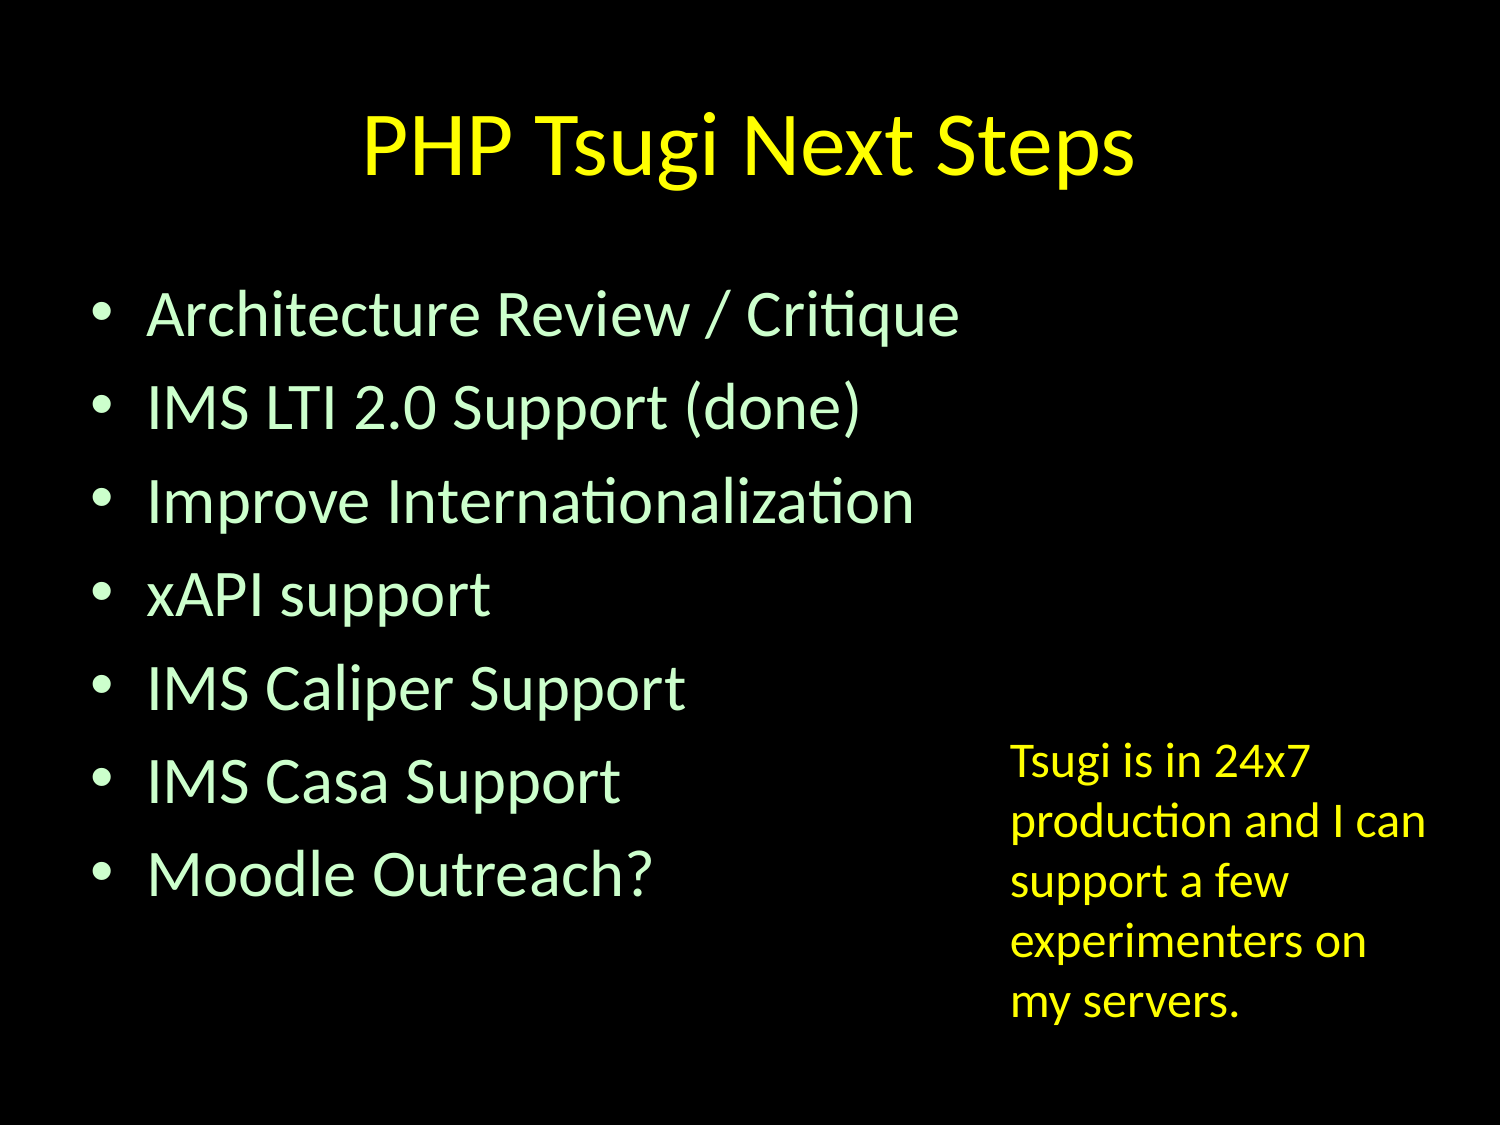

# PHP Tsugi Next Steps
Architecture Review / Critique
IMS LTI 2.0 Support (done)
Improve Internationalization
xAPI support
IMS Caliper Support
IMS Casa Support
Moodle Outreach?

Tsugi is in 24x7 production and I can support a few experimenters on my servers.